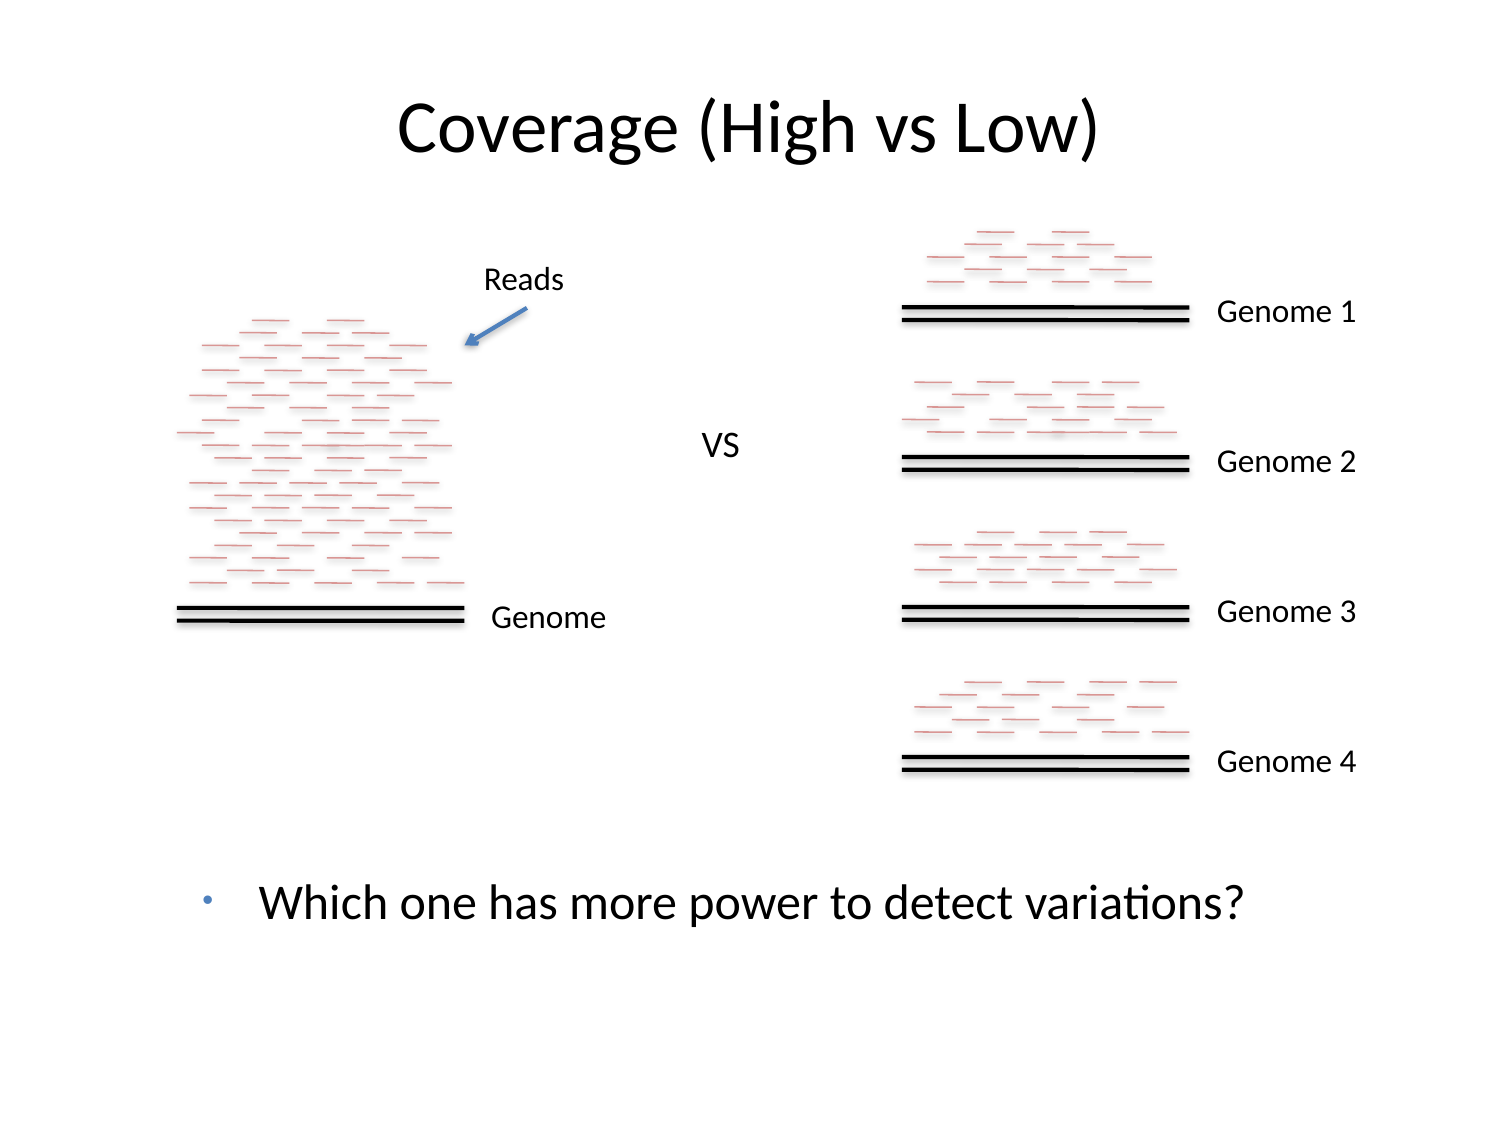

Coverage (High vs Low)
Reads
Genome 1
VS
Genome 2
Genome 3
Genome
Genome 4
Which one has more power to detect variations?